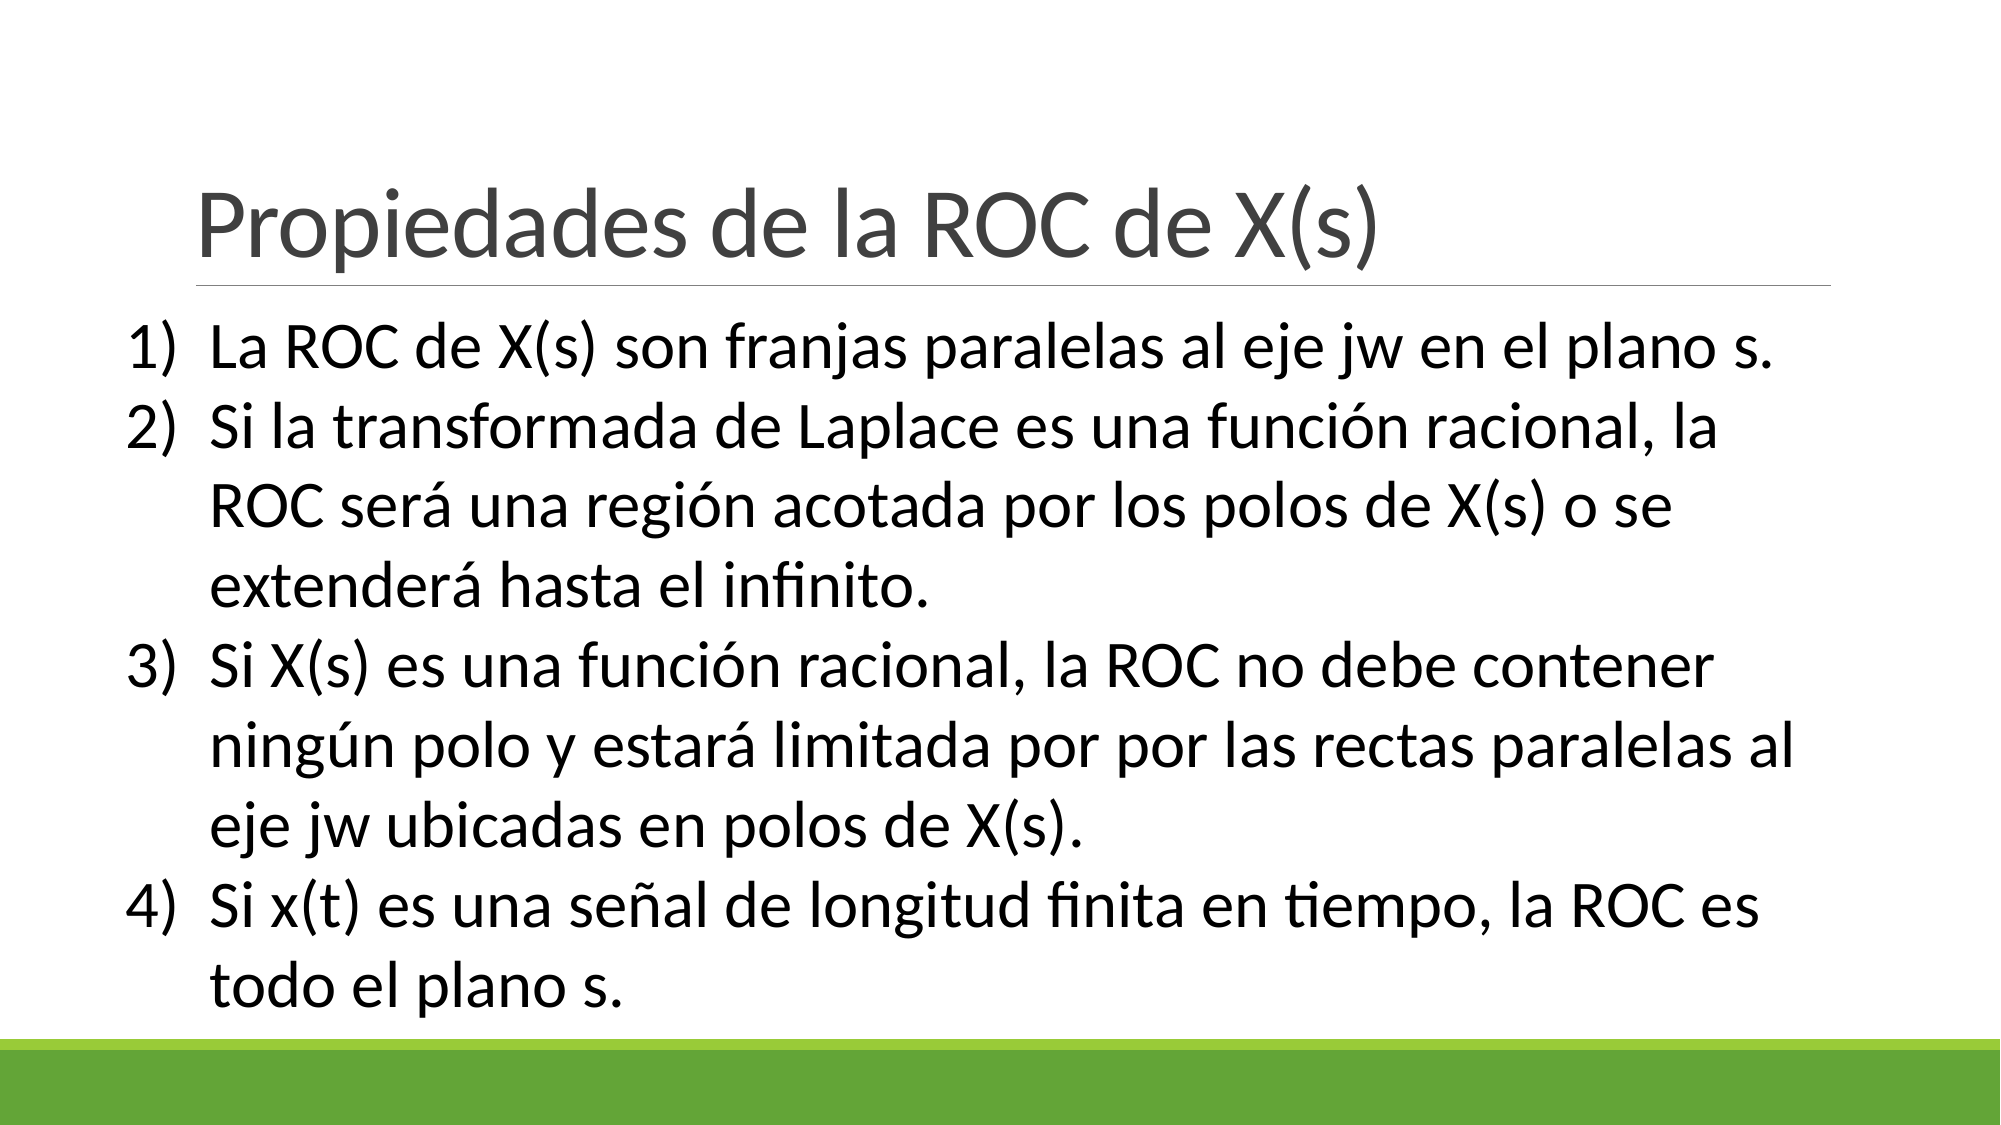

# Propiedades de la ROC de X(s)
La ROC de X(s) son franjas paralelas al eje jw en el plano s.
Si la transformada de Laplace es una función racional, la ROC será una región acotada por los polos de X(s) o se extenderá hasta el infinito.
Si X(s) es una función racional, la ROC no debe contener ningún polo y estará limitada por por las rectas paralelas al eje jw ubicadas en polos de X(s).
Si x(t) es una señal de longitud finita en tiempo, la ROC es todo el plano s.